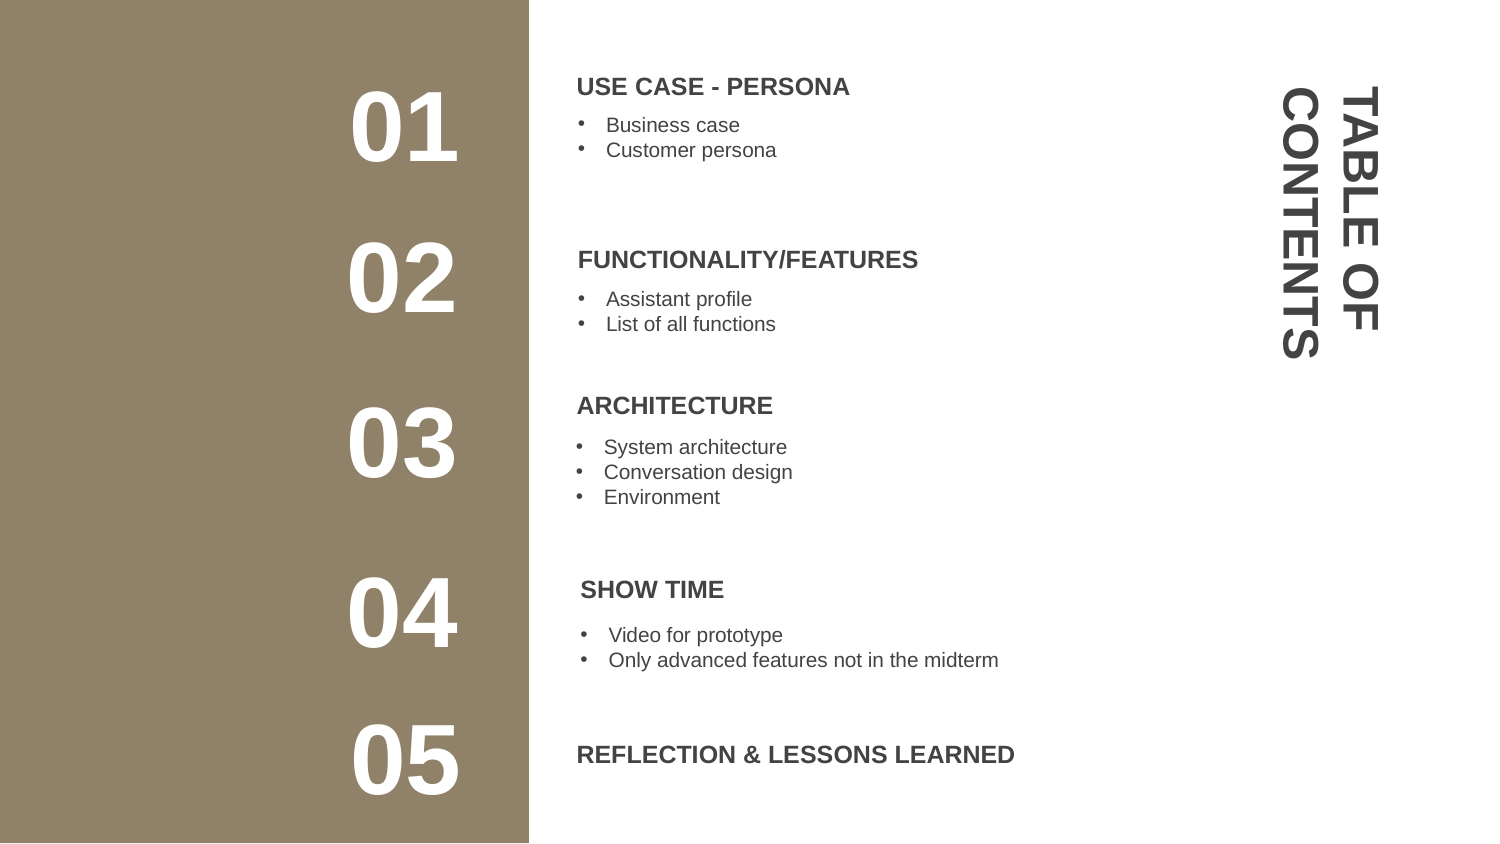

# USE CASE - PERSONA
01
Business case
Customer persona

FUNCTIONALITY/FEATURES
02
TABLE OF CONTENTS
Assistant profile
List of all functions

ARCHITECTURE
03
System architecture
Conversation design
Environment
SHOW TIME
04
Video for prototype
Only advanced features not in the midterm
REFLECTION & LESSONS LEARNED
05